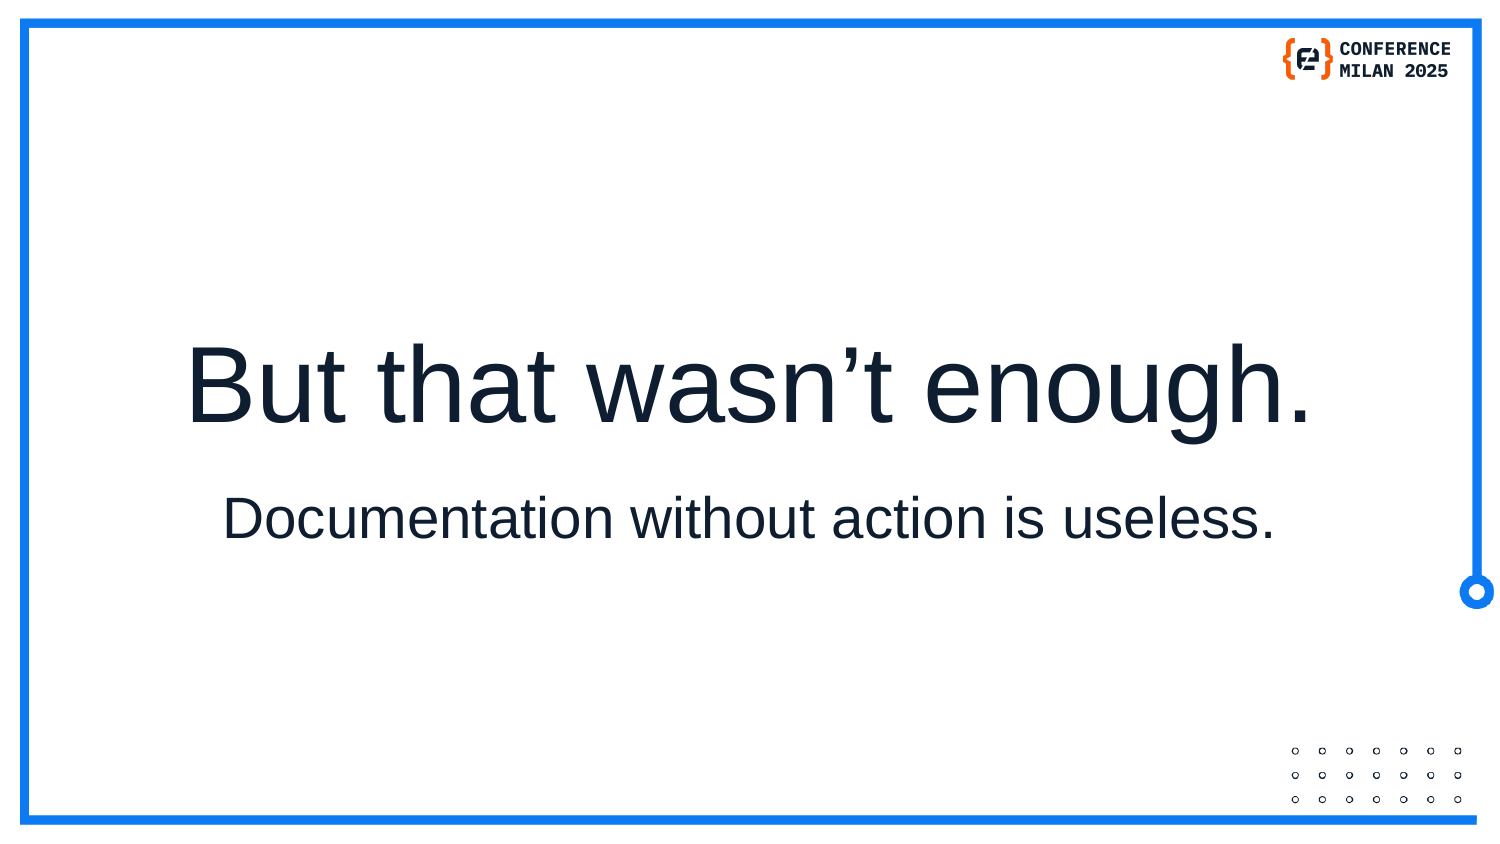

# But that wasn’t enough.
Documentation without action is useless.